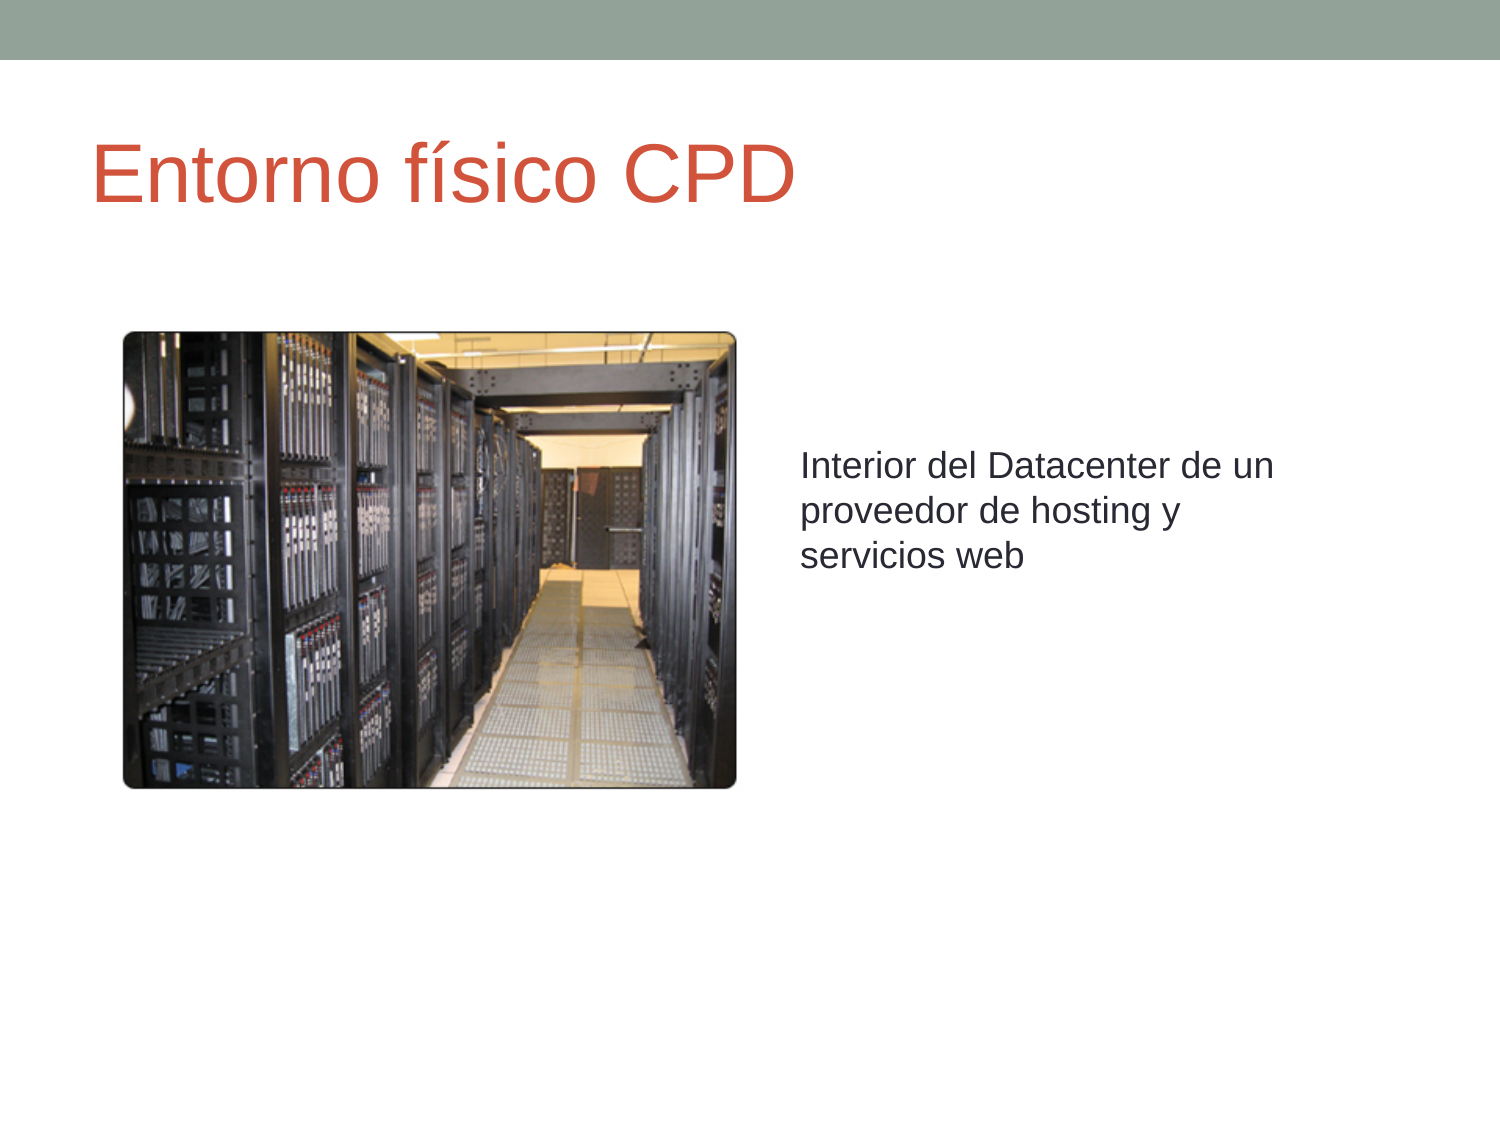

# Entorno físico CPD

Interior del Datacenter de un proveedor de hosting y servicios web